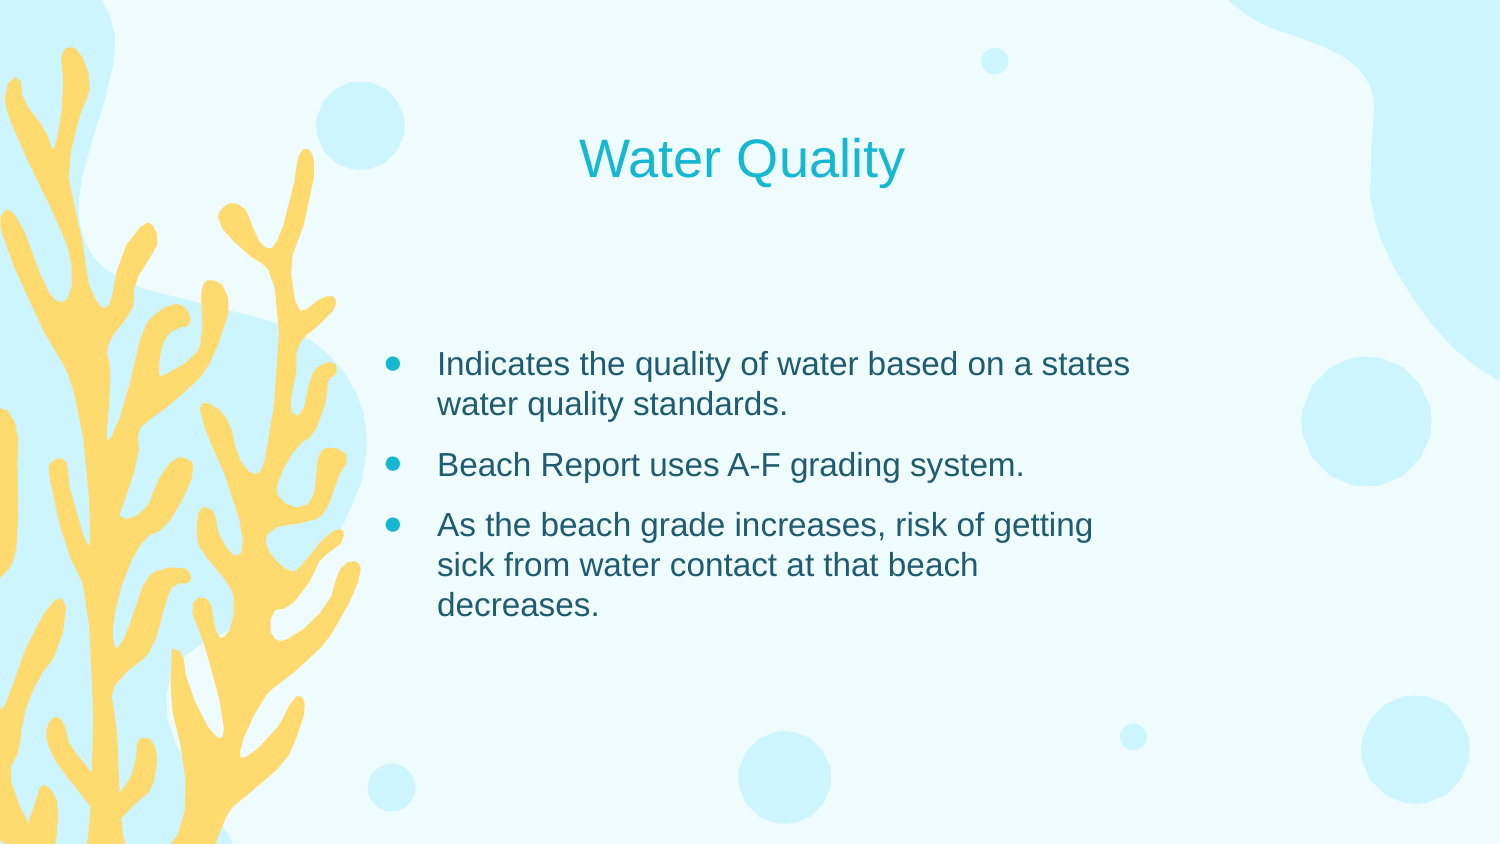

# Water Quality

Indicates the quality of water based on a states water quality standards.
Beach Report uses A-F grading system.
As the beach grade increases, risk of getting sick from water contact at that beach decreases.